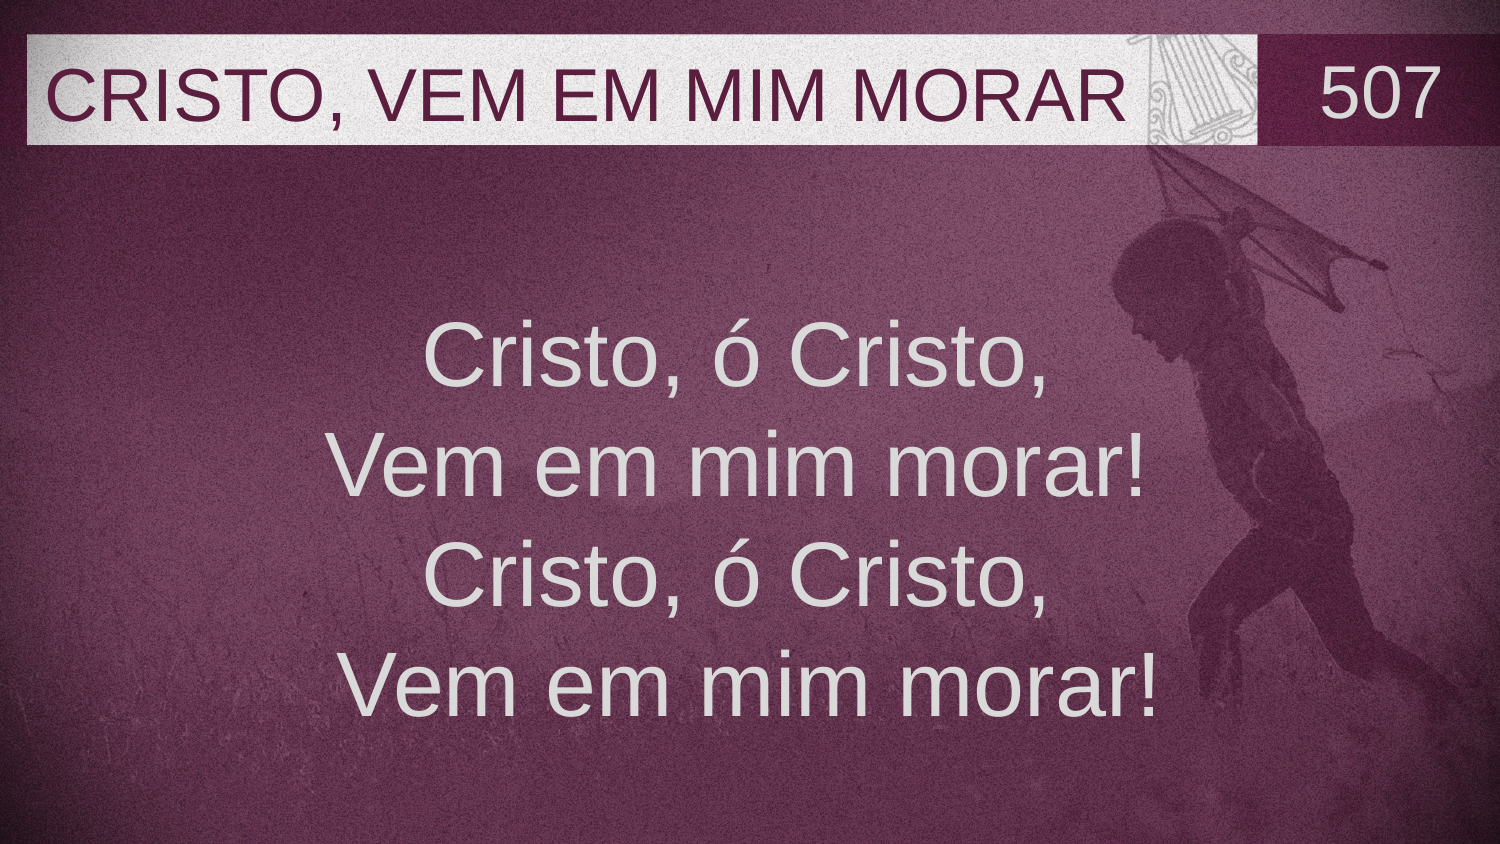

# CRISTO, VEM EM MIM MORAR
507
Cristo, ó Cristo,
Vem em mim morar!
Cristo, ó Cristo,
Vem em mim morar!